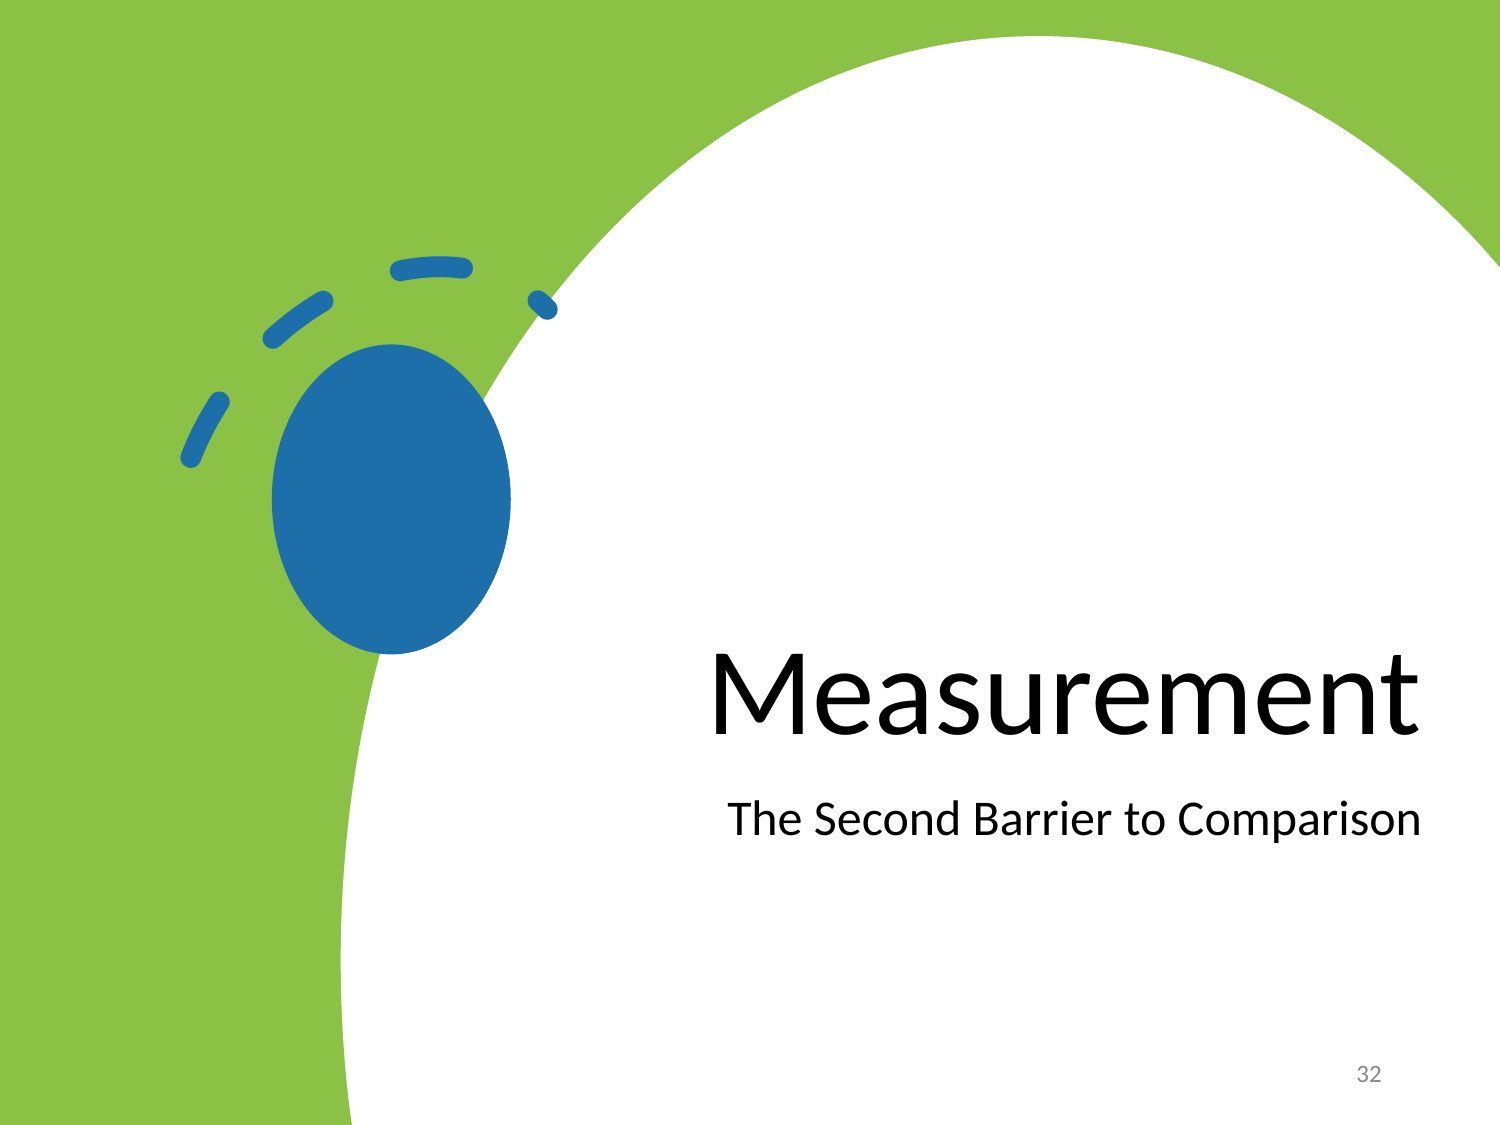

# Measurement

The Second Barrier to Comparison
32